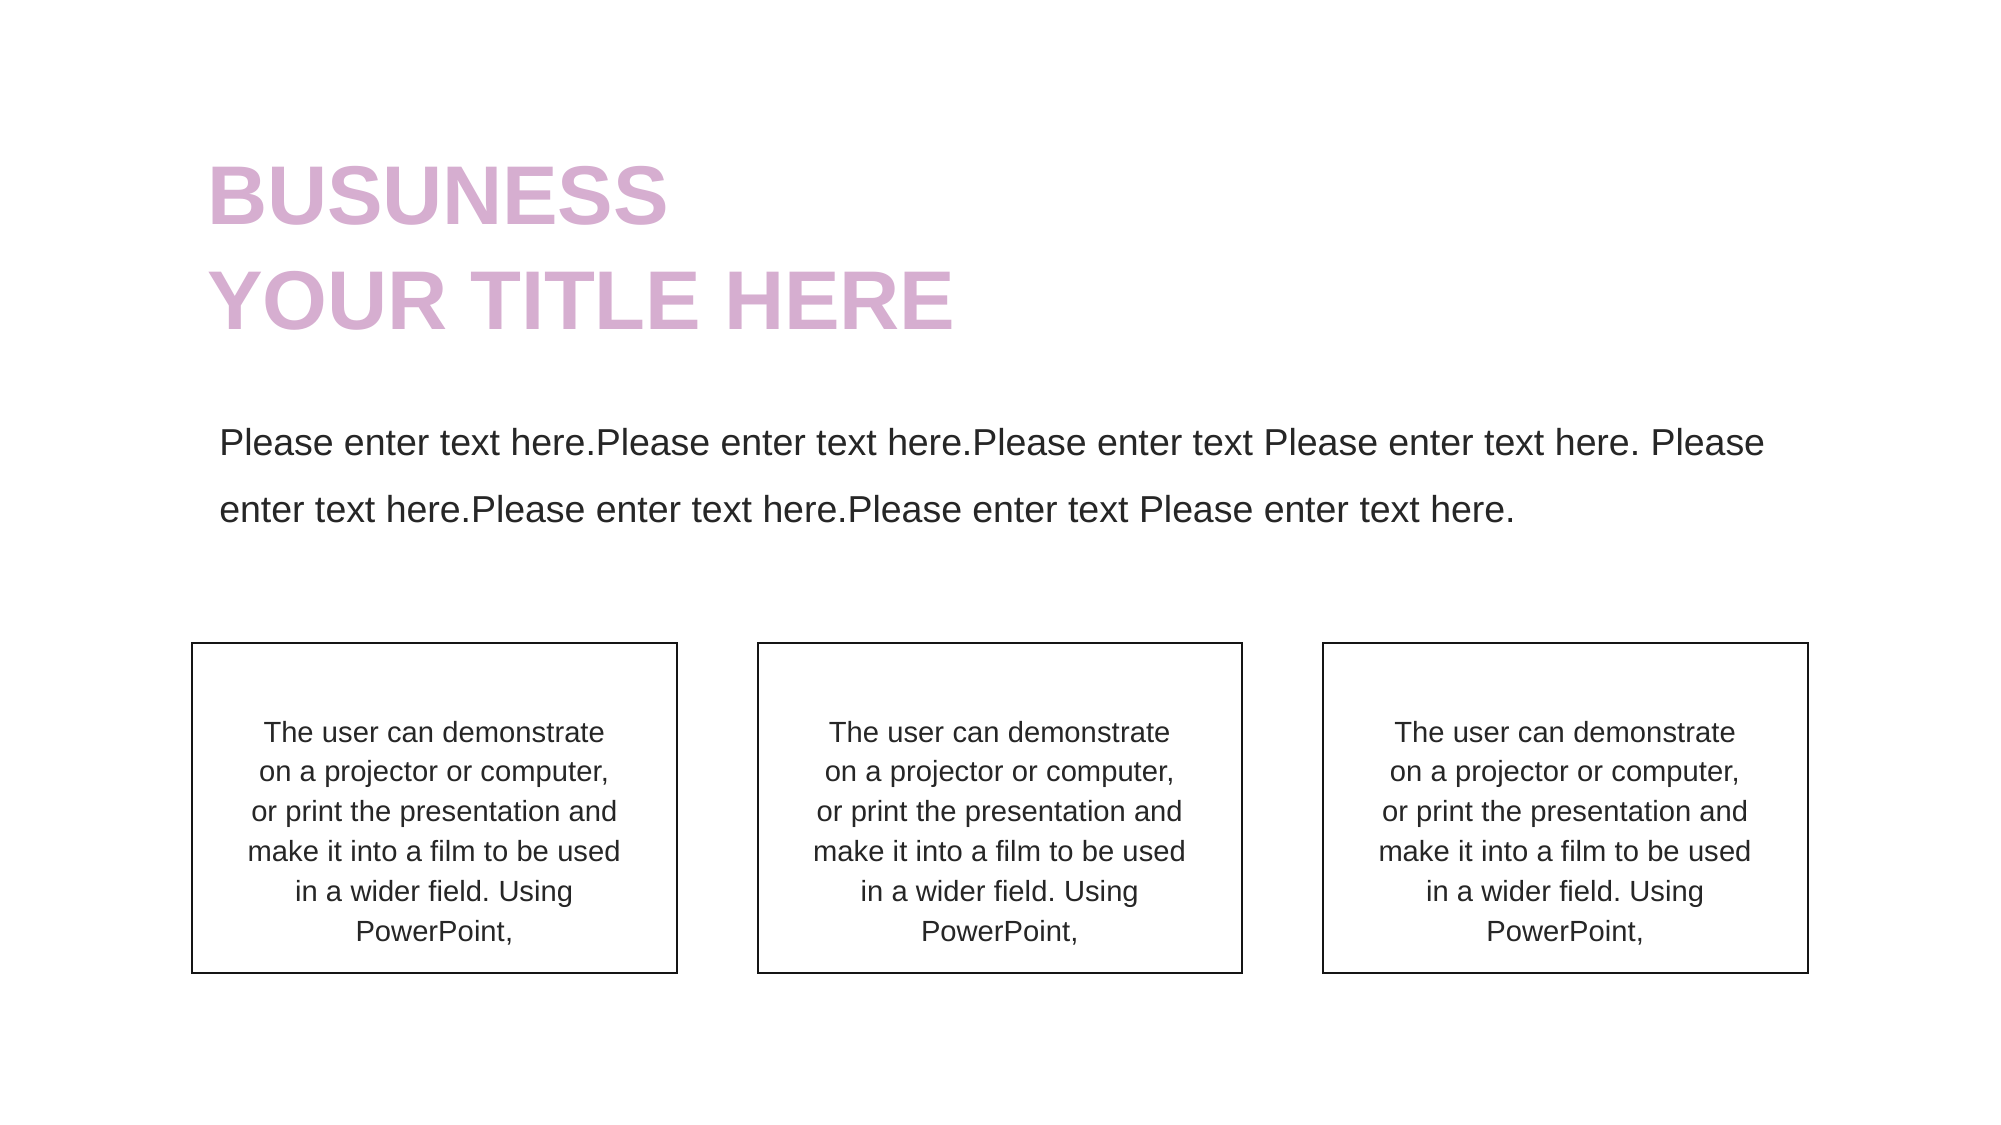

BUSUNESS
YOUR TITLE HERE
Please enter text here.Please enter text here.Please enter text Please enter text here. Please enter text here.Please enter text here.Please enter text Please enter text here.

The user can demonstrate on a projector or computer, or print the presentation and make it into a film to be used in a wider field. Using PowerPoint,
The user can demonstrate on a projector or computer, or print the presentation and make it into a film to be used in a wider field. Using PowerPoint,
The user can demonstrate on a projector or computer, or print the presentation and make it into a film to be used in a wider field. Using PowerPoint,